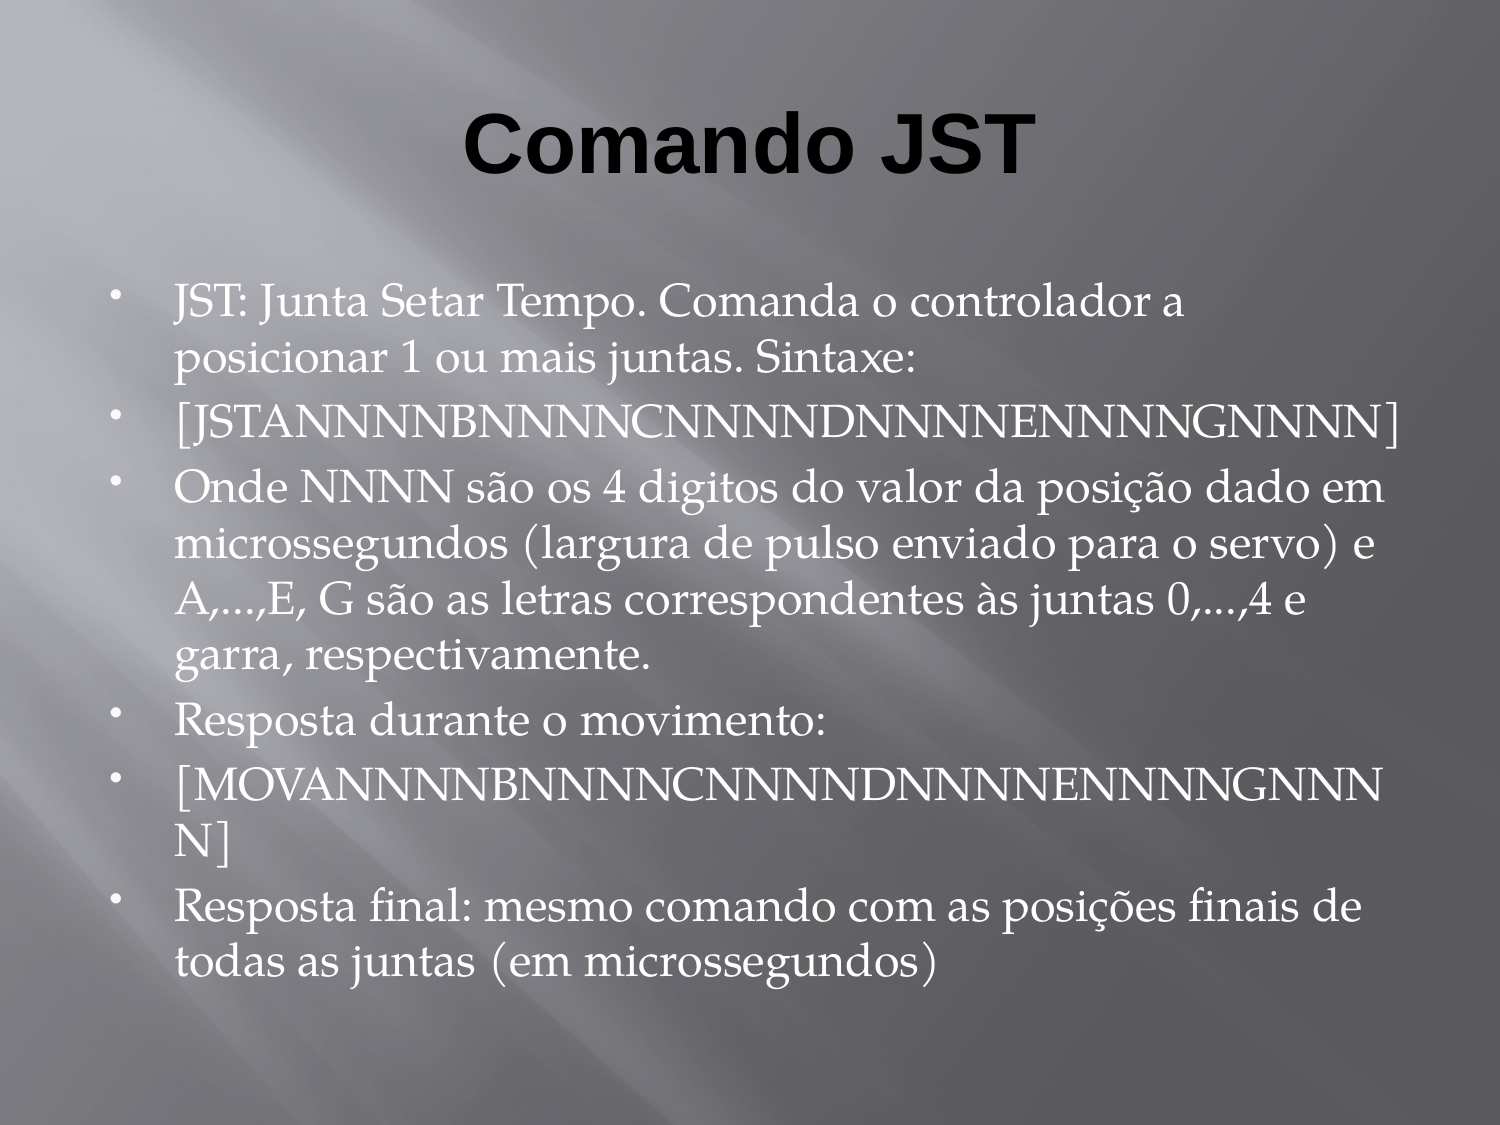

# Comando JST
JST: Junta Setar Tempo. Comanda o controlador a posicionar 1 ou mais juntas. Sintaxe:
[JSTANNNNBNNNNCNNNNDNNNNENNNNGNNNN]
Onde NNNN são os 4 digitos do valor da posição dado em microssegundos (largura de pulso enviado para o servo) e A,...,E, G são as letras correspondentes às juntas 0,...,4 e garra, respectivamente.
Resposta durante o movimento:
[MOVANNNNBNNNNCNNNNDNNNNENNNNGNNNN]
Resposta final: mesmo comando com as posições finais de todas as juntas (em microssegundos)